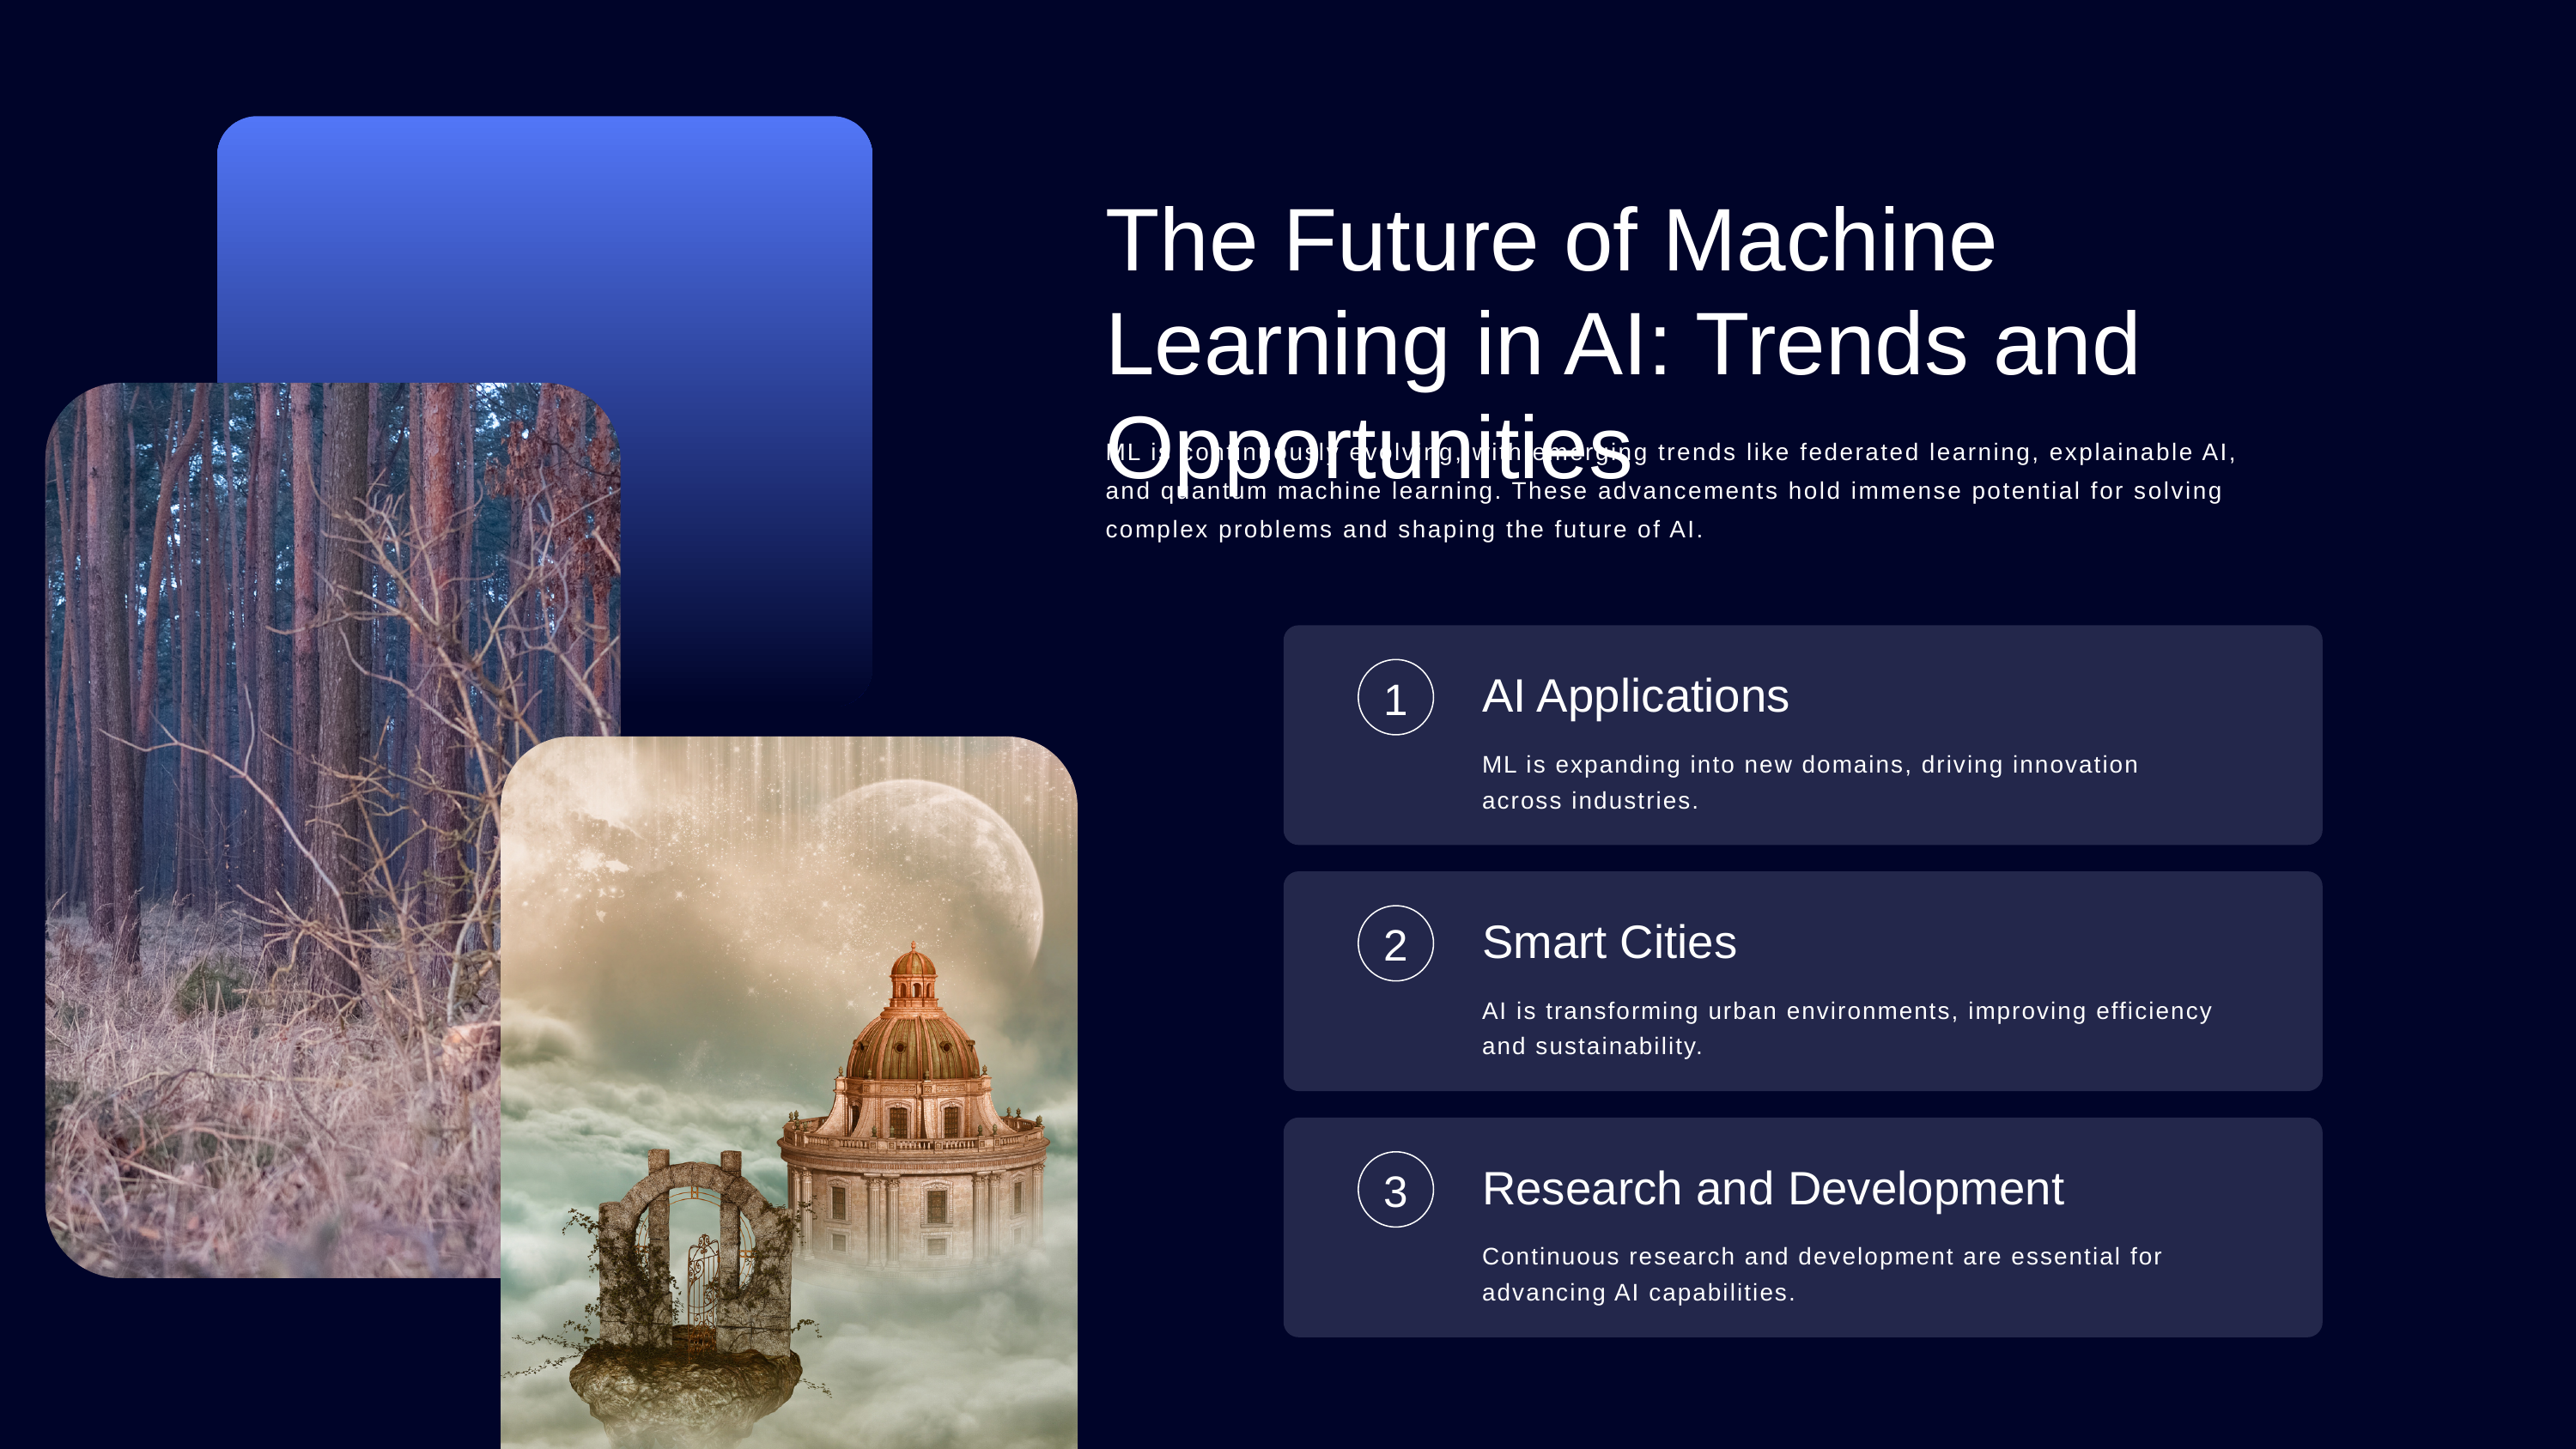

The Future of Machine Learning in AI: Trends and Opportunities

ML is continuously evolving, with emerging trends like federated learning, explainable AI, and quantum machine learning. These advancements hold immense potential for solving complex problems and shaping the future of AI.

AI Applications
1

ML is expanding into new domains, driving innovation across industries.

Smart Cities
2
AI is transforming urban environments, improving efficiency and sustainability.

Research and Development
3
Continuous research and development are essential for advancing AI capabilities.